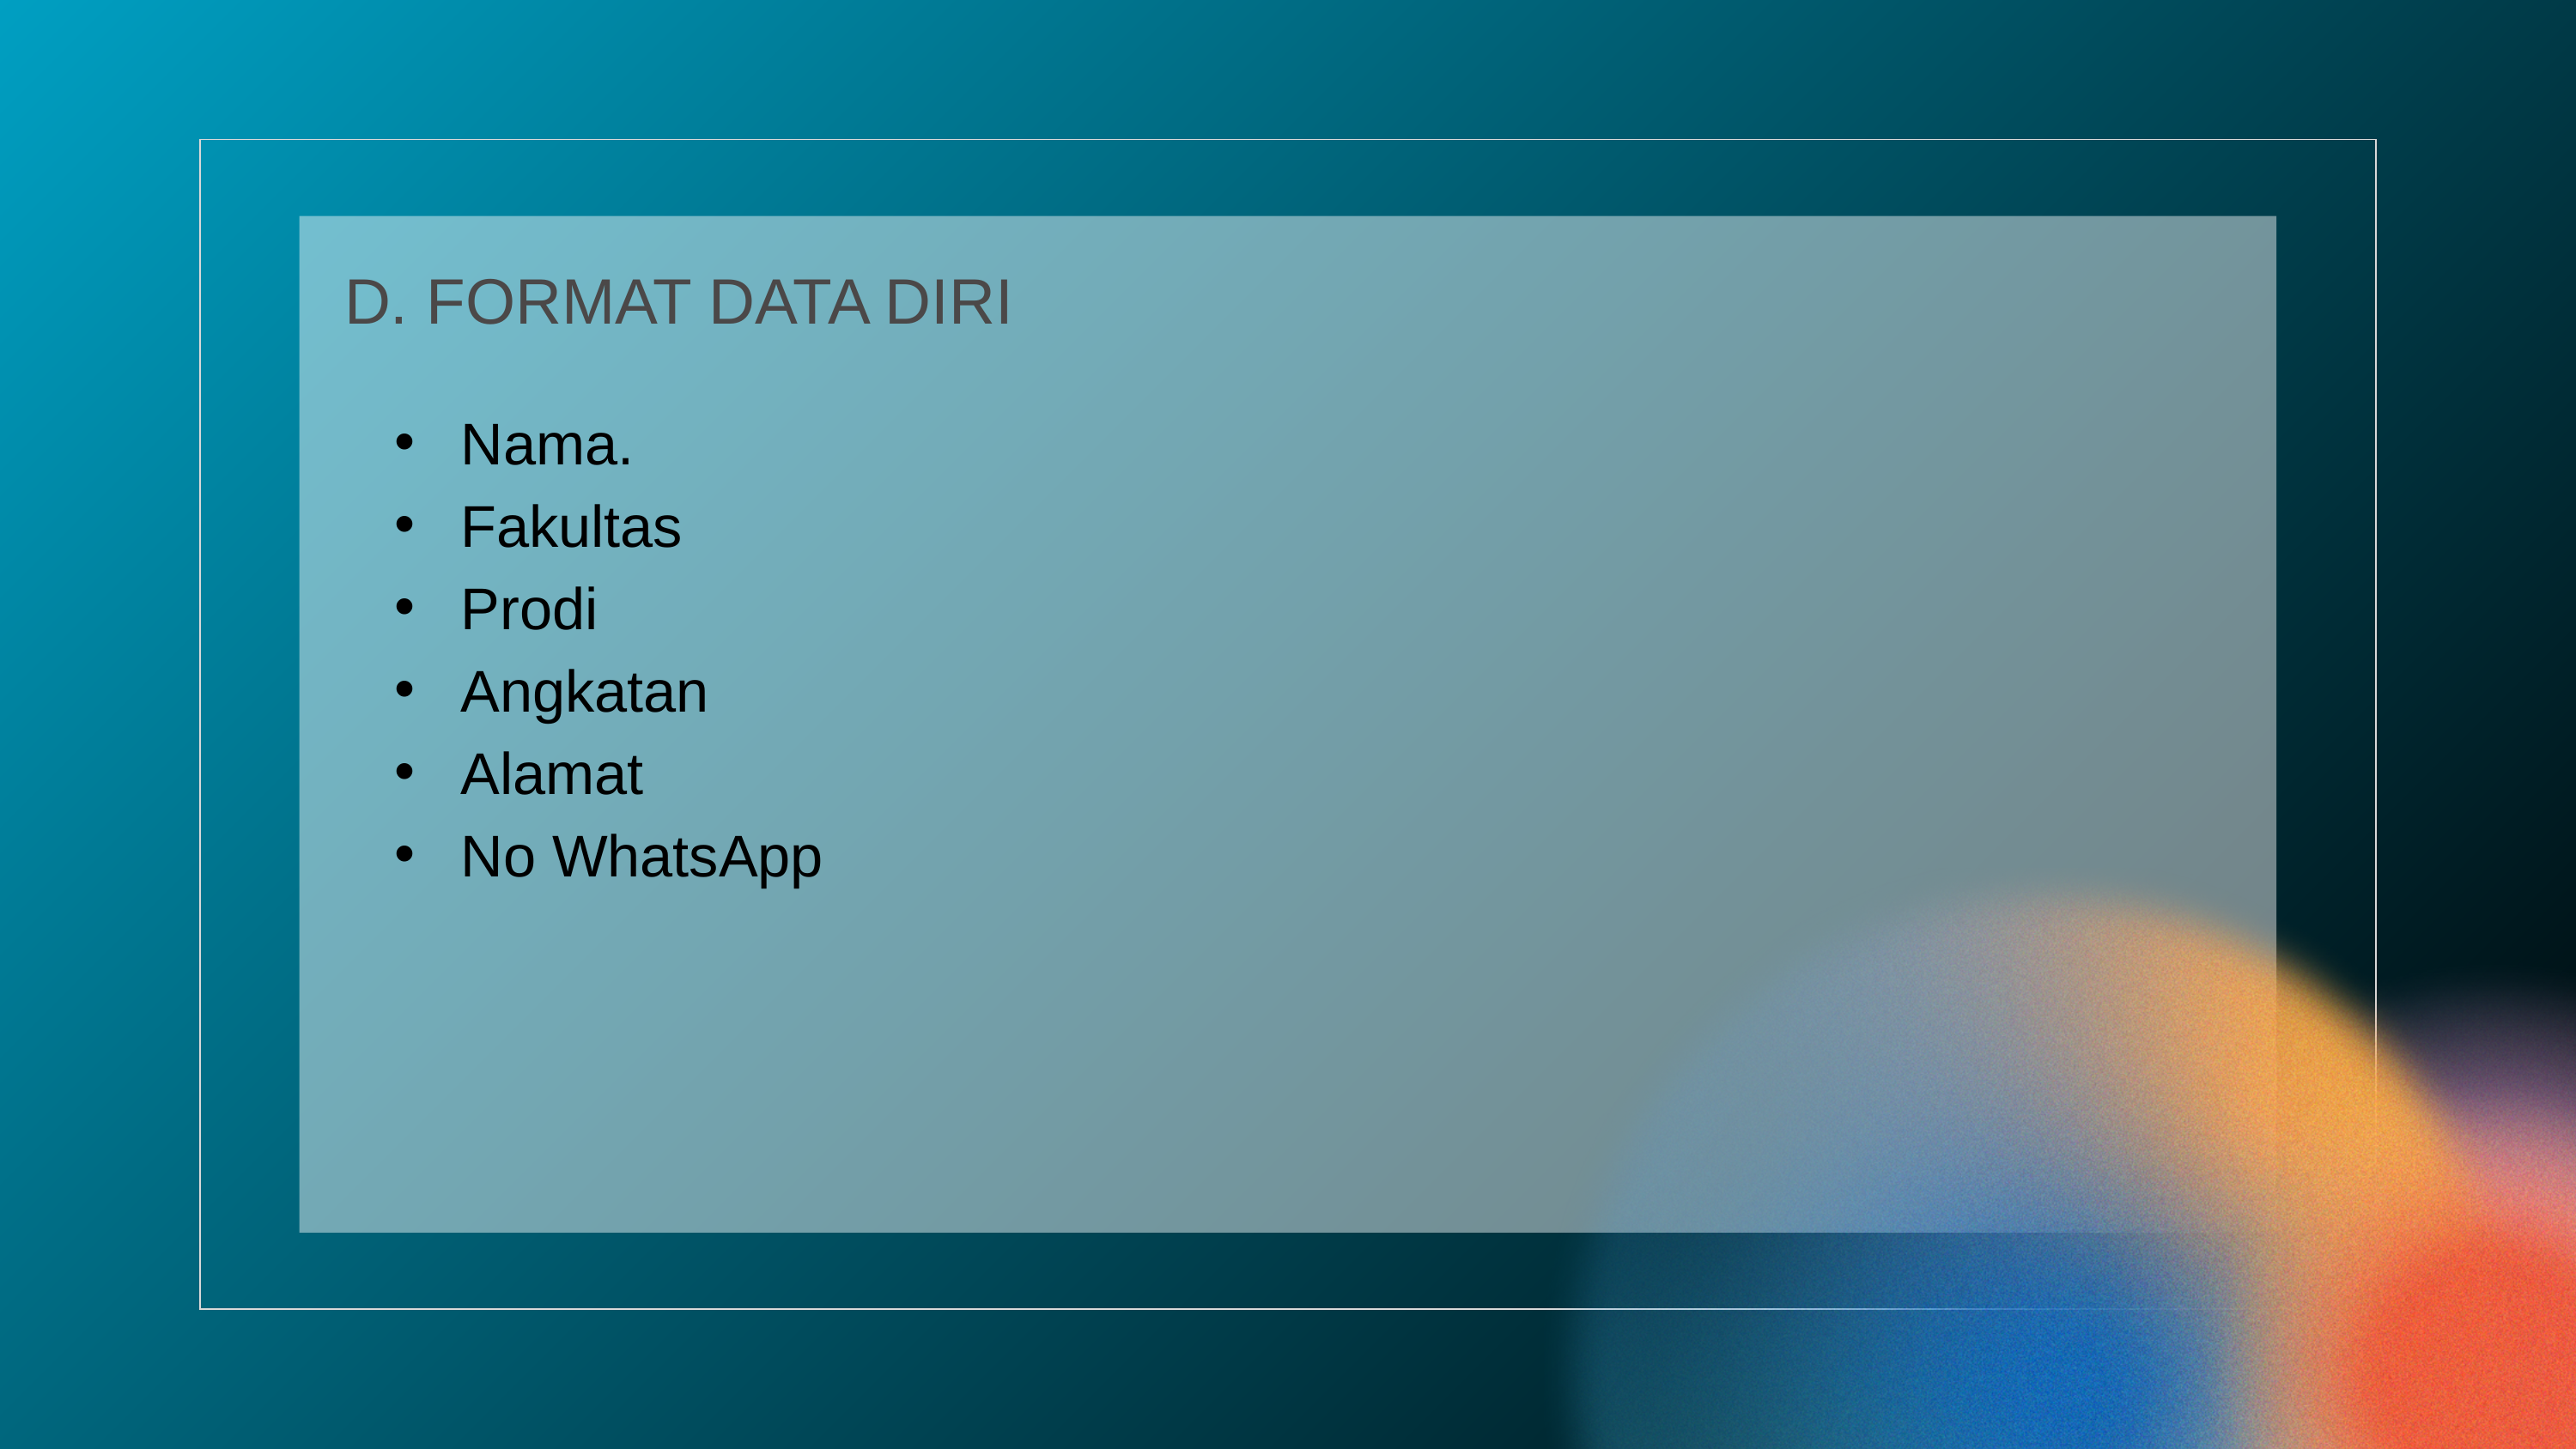

D. FORMAT DATA DIRI
 Nama.
 Fakultas
 Prodi
 Angkatan
 Alamat
 No WhatsApp